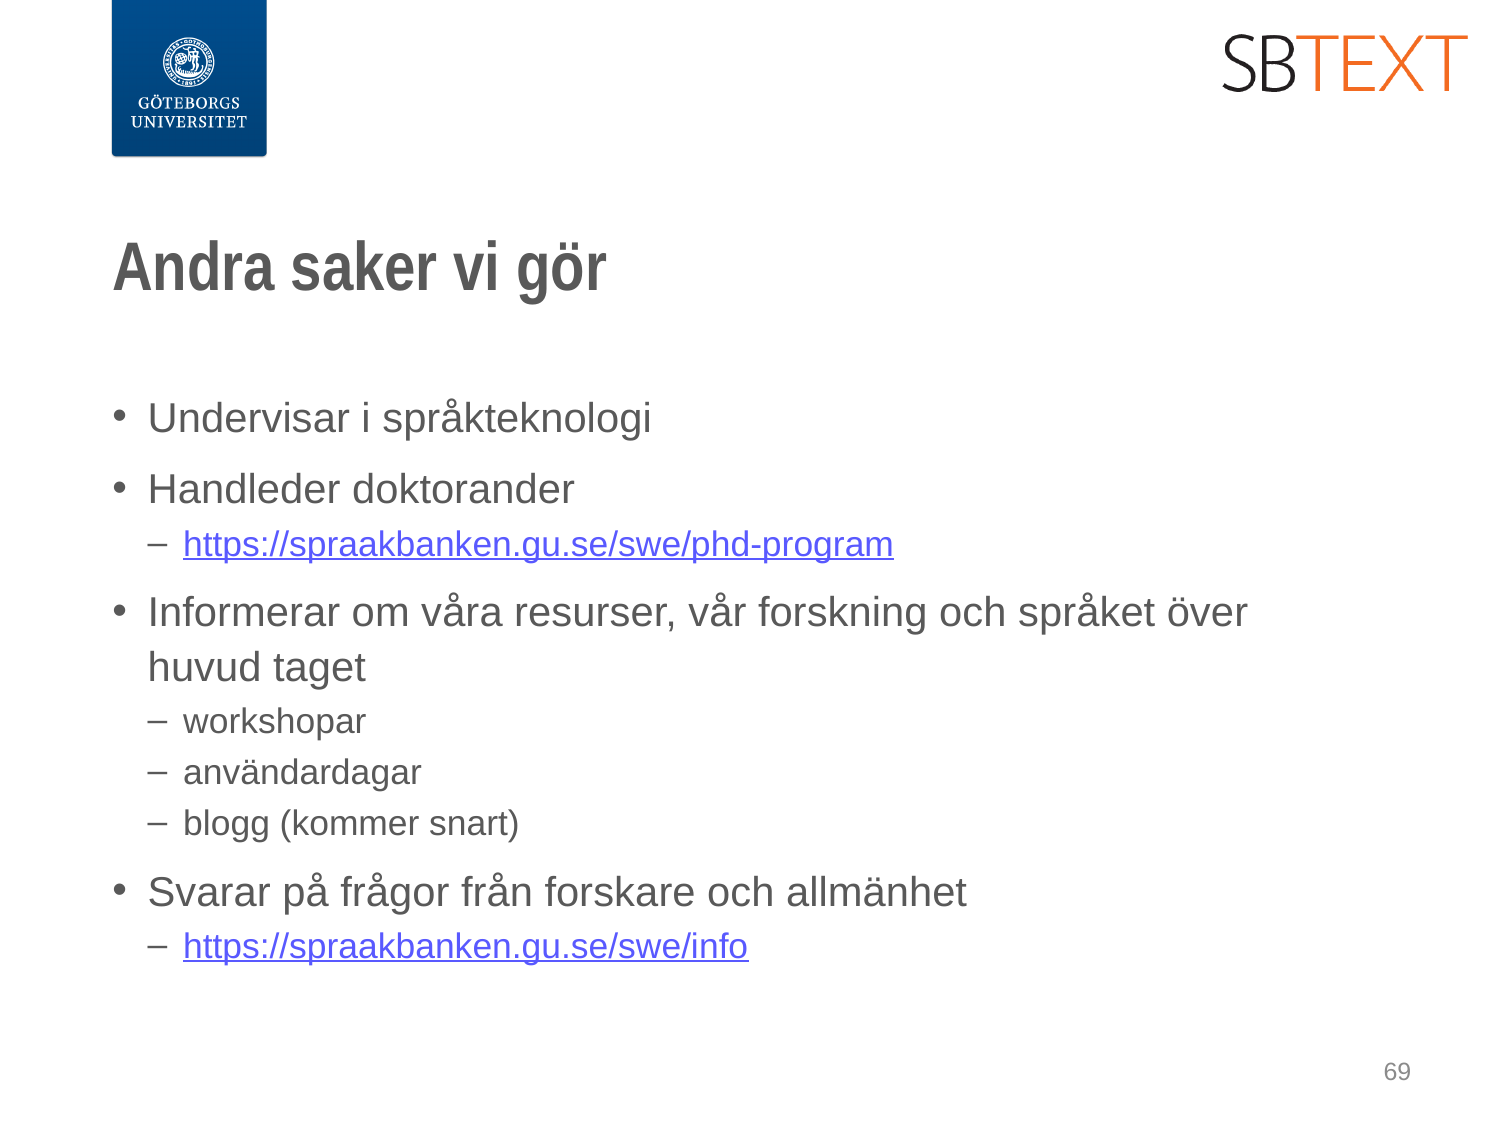

# Andra saker vi gör
Undervisar i språkteknologi
Handleder doktorander
https://spraakbanken.gu.se/swe/phd-program
Informerar om våra resurser, vår forskning och språket över huvud taget
workshopar
användardagar
blogg (kommer snart)
Svarar på frågor från forskare och allmänhet
https://spraakbanken.gu.se/swe/info
69